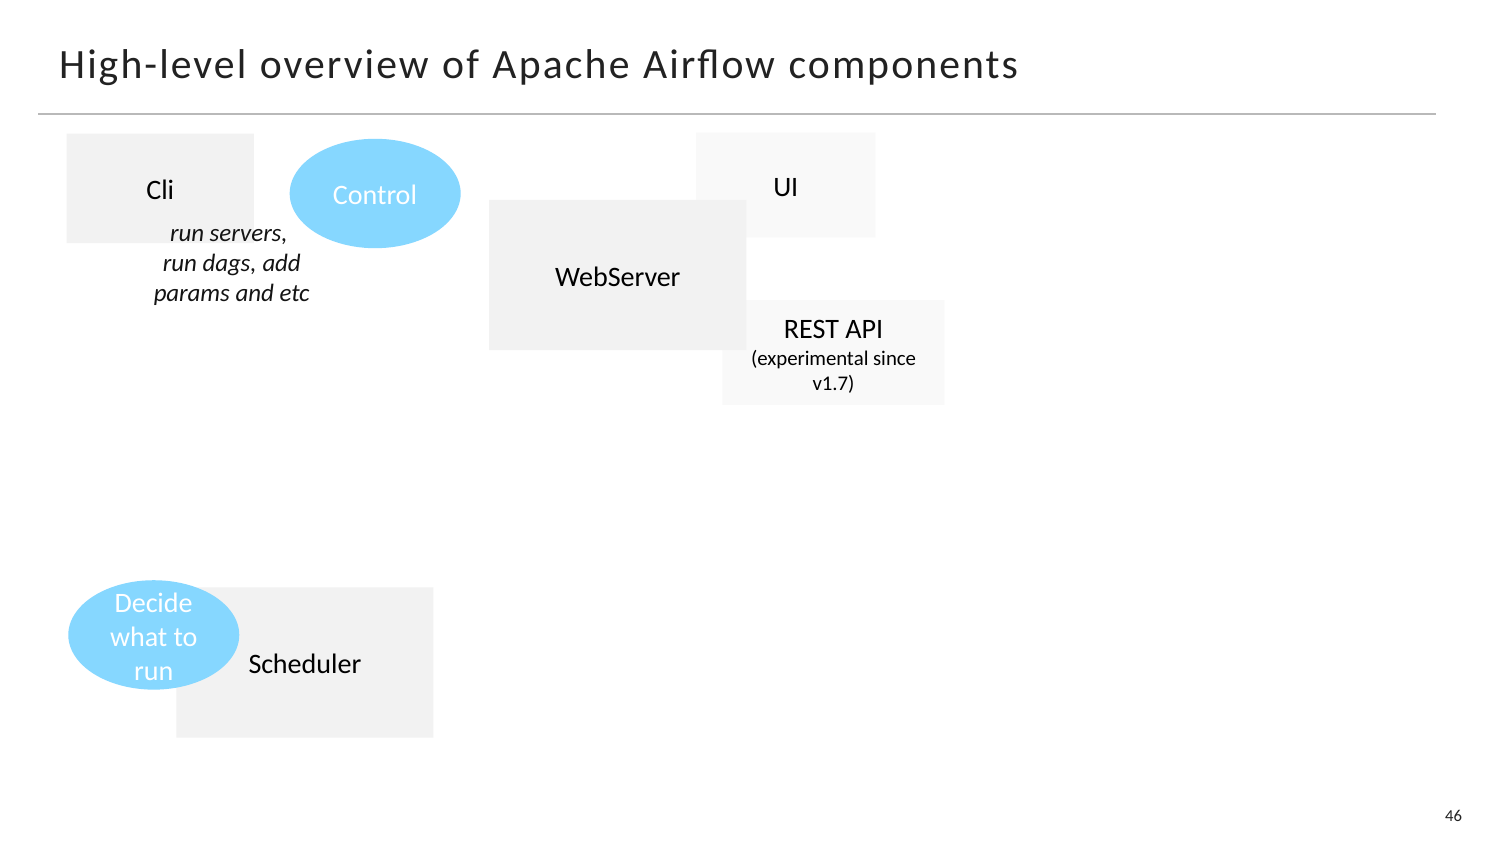

# High-level overview of Apache Airflow components
UI
Cli
Control
WebServer
run servers,
run dags, add params and etc
REST API (experimental since v1.7)
Decide what to run
Scheduler
46